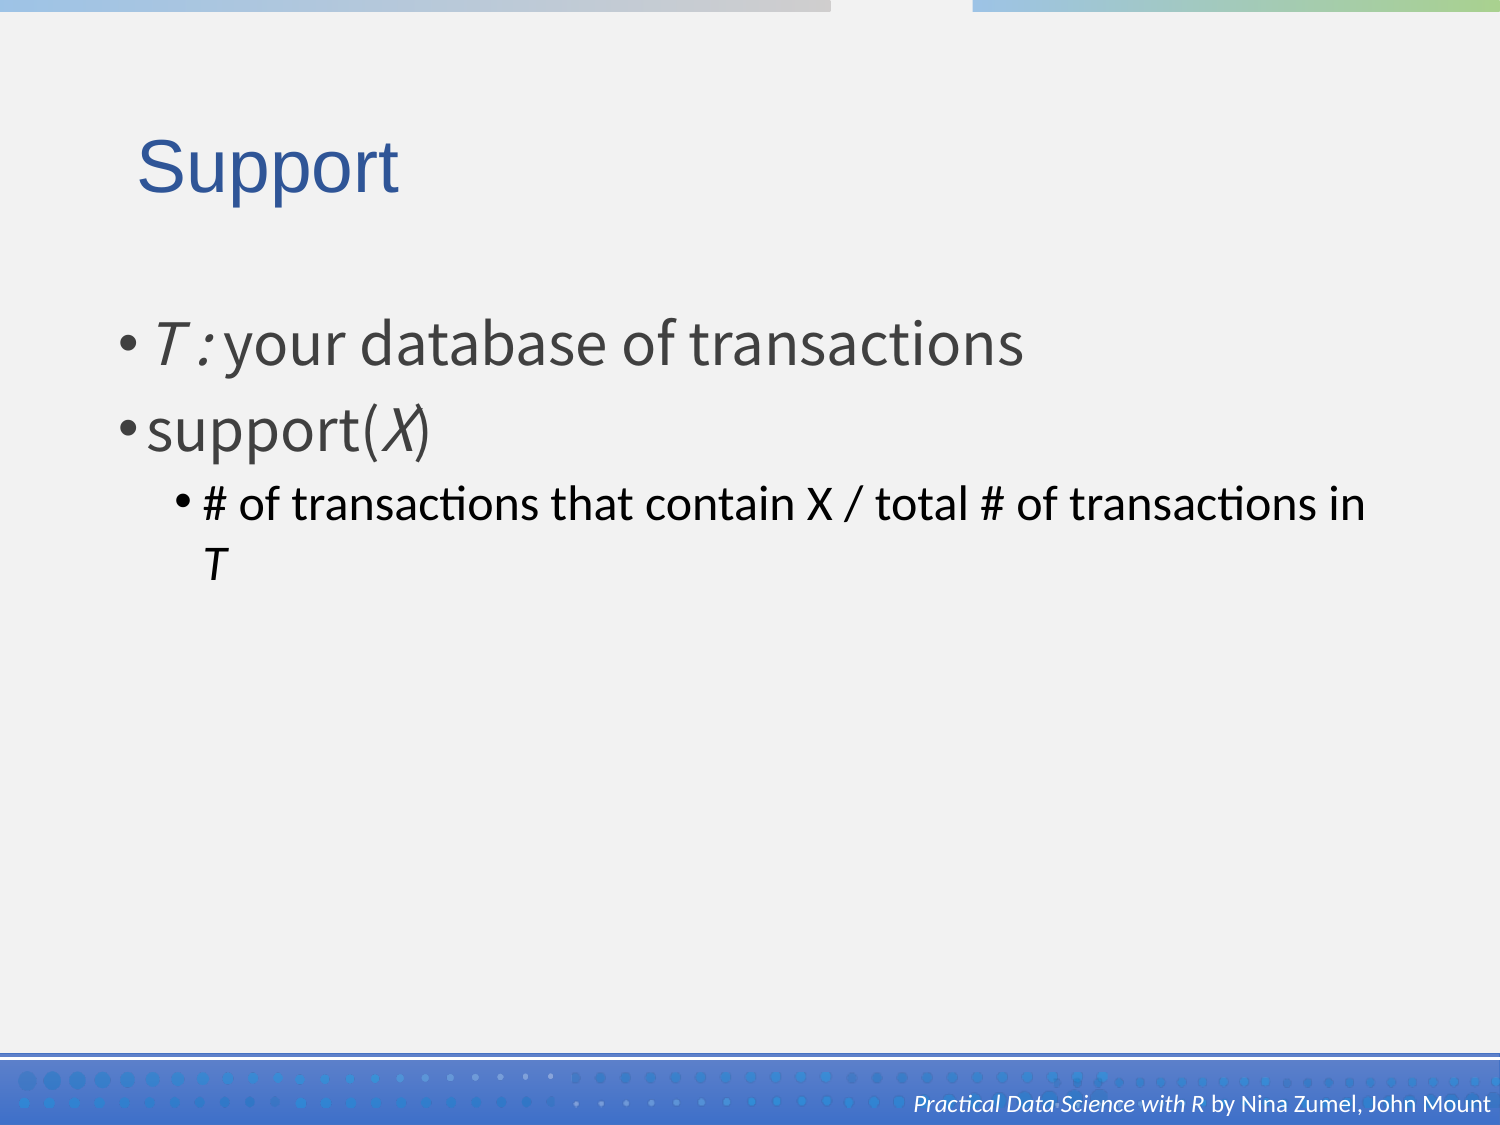

# Support
T : your database of transactions
support(X)
# of transactions that contain X / total # of transactions in T
Practical Data Science with R by Nina Zumel, John Mount